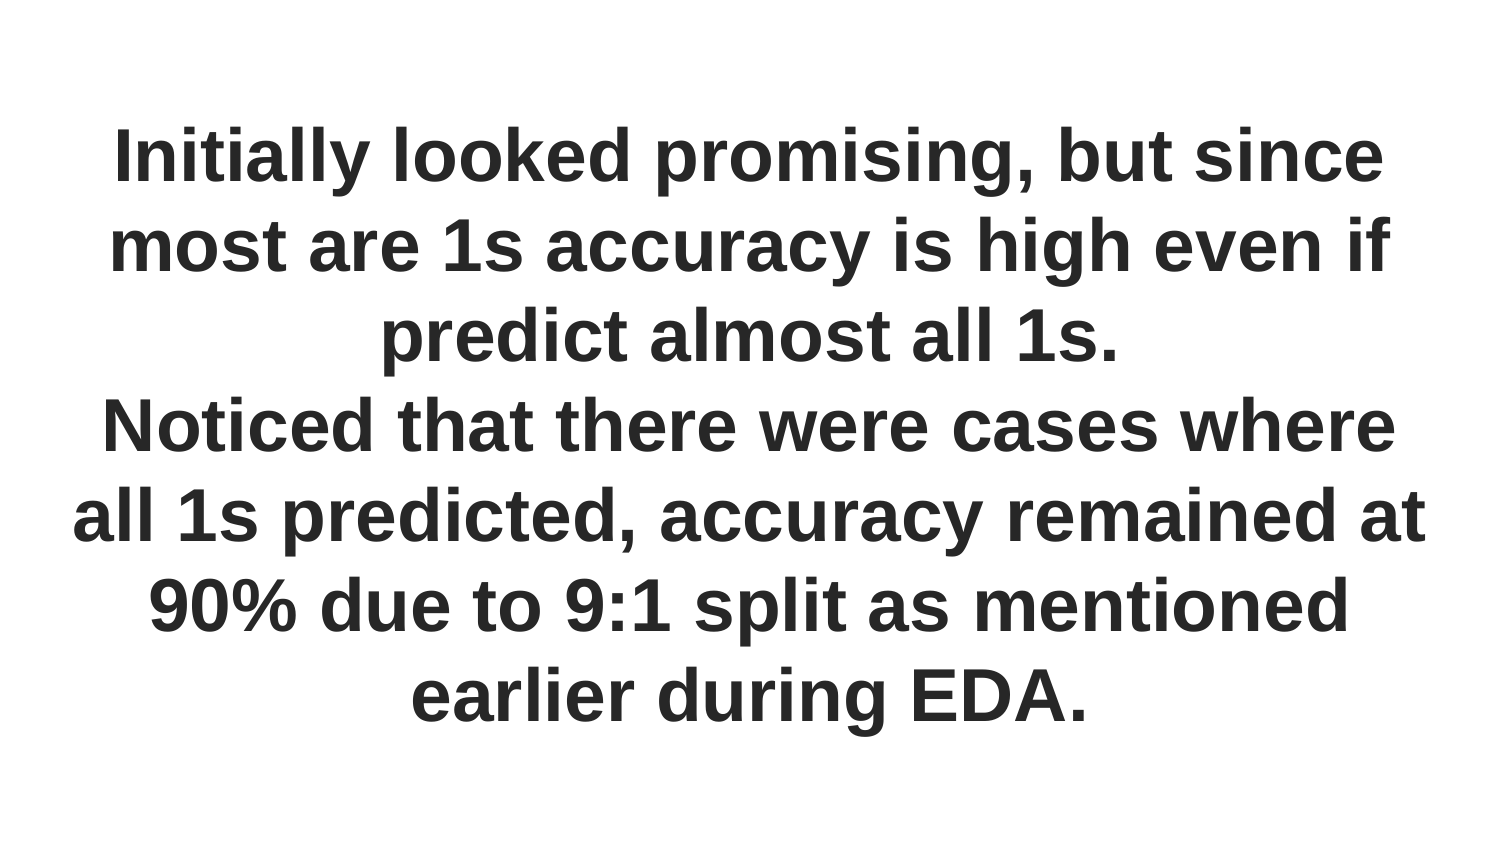

# Initially looked promising, but since most are 1s accuracy is high even if predict almost all 1s. Noticed that there were cases where all 1s predicted, accuracy remained at 90% due to 9:1 split as mentioned earlier during EDA.